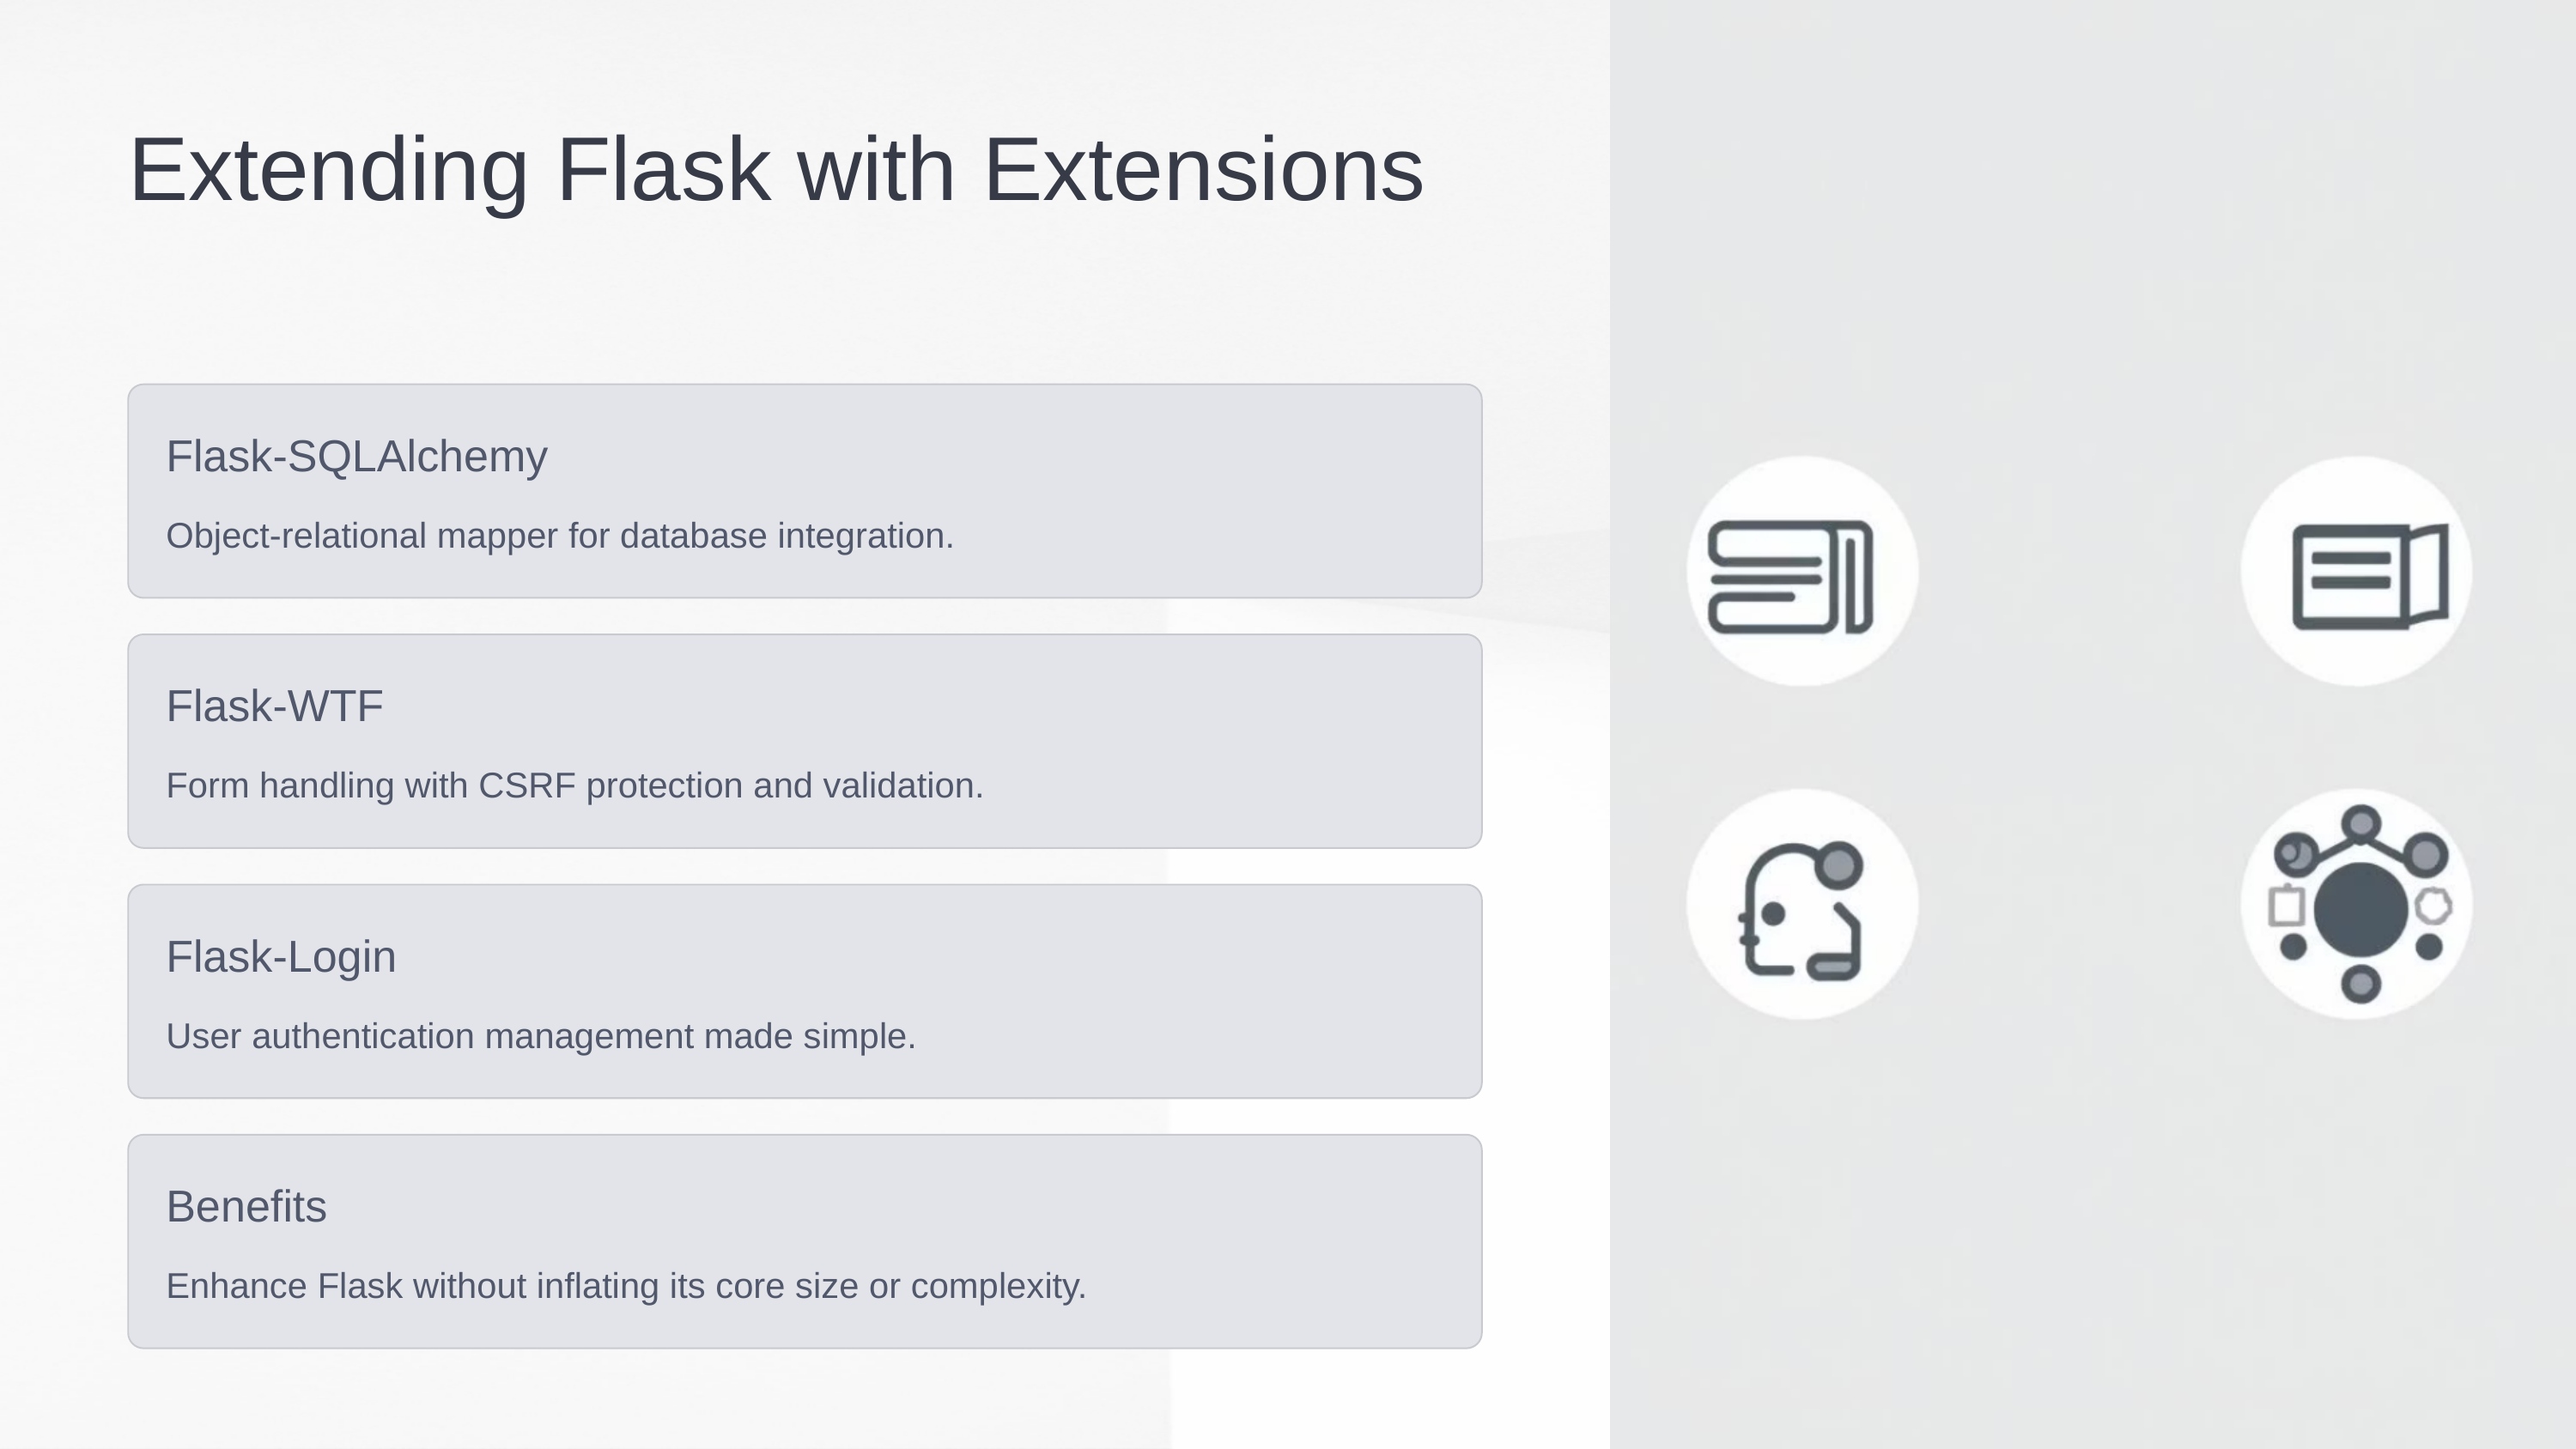

Extending Flask with Extensions

Flask-SQLAlchemy

Object-relational mapper for database integration.

Flask-WTF

Form handling with CSRF protection and validation.

Flask-Login

User authentication management made simple.

Benefits

Enhance Flask without inflating its core size or complexity.